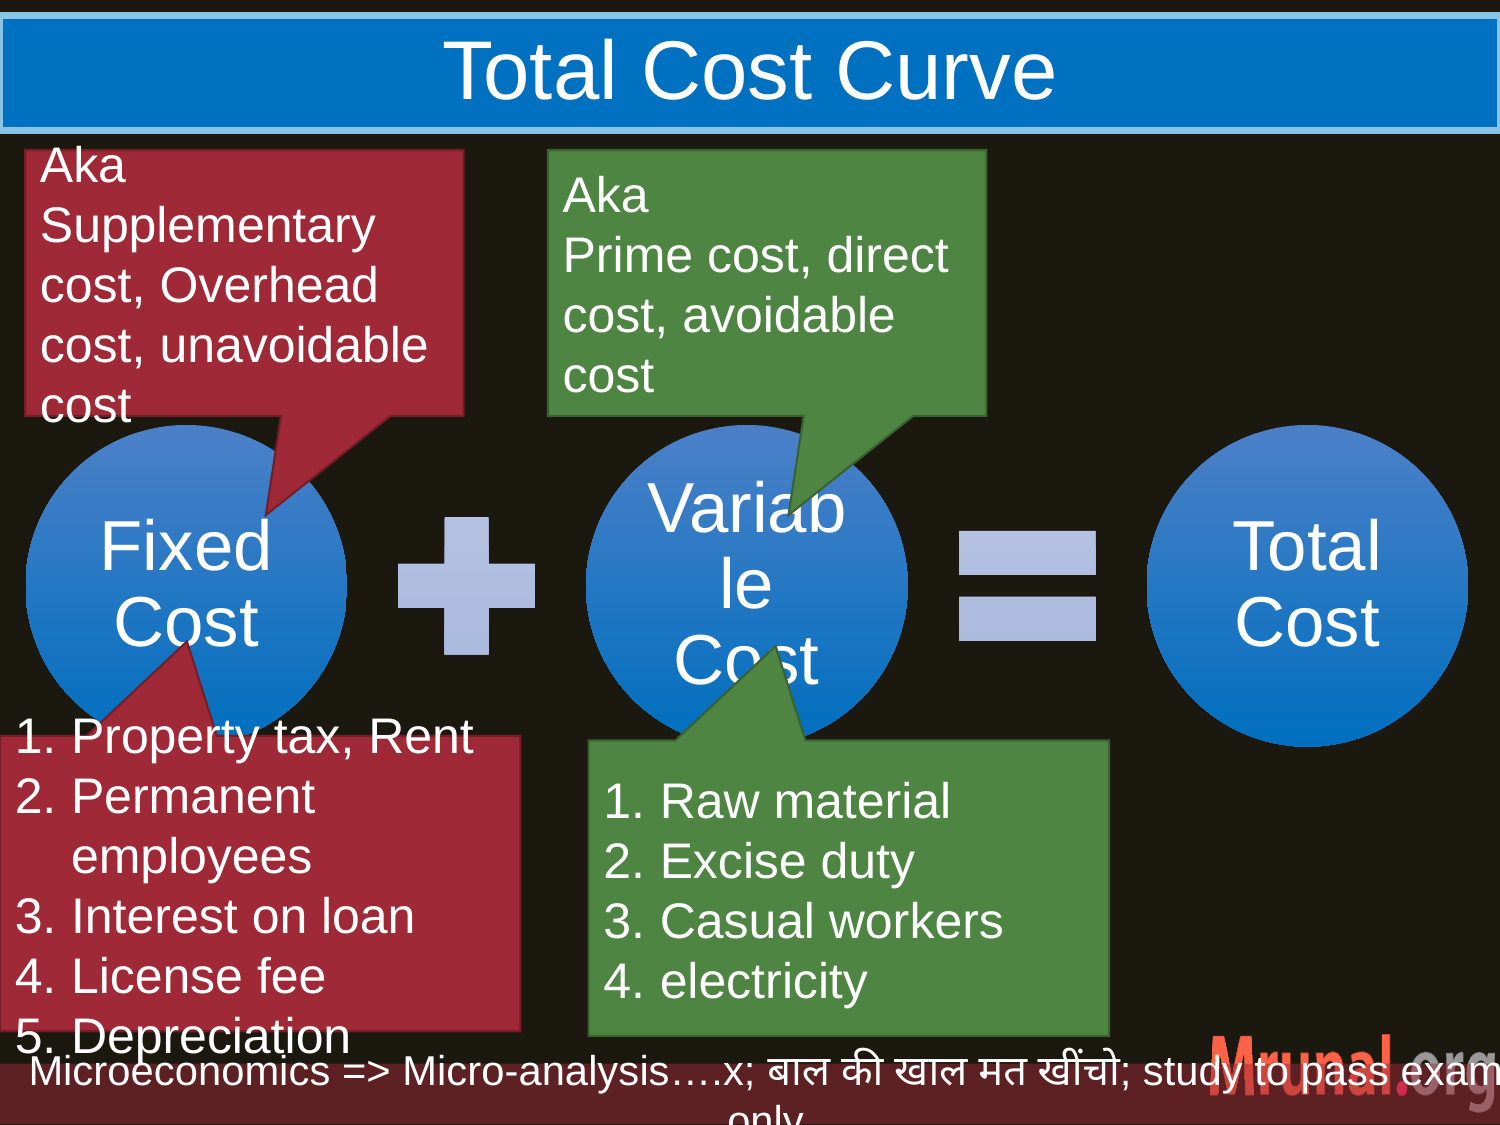

# Total Cost Curve
Fixed Cost

Variable Cost

Total Cost
Aka
Supplementary cost, Overhead cost, unavoidable cost
Aka
Prime cost, direct cost, avoidable cost
Property tax, Rent
Permanent employees
Interest on loan
License fee
Depreciation
Raw material
Excise duty
Casual workers
electricity
Microeconomics => Micro-analysis….x; बाल की खाल मत खींचो; study to pass exam only